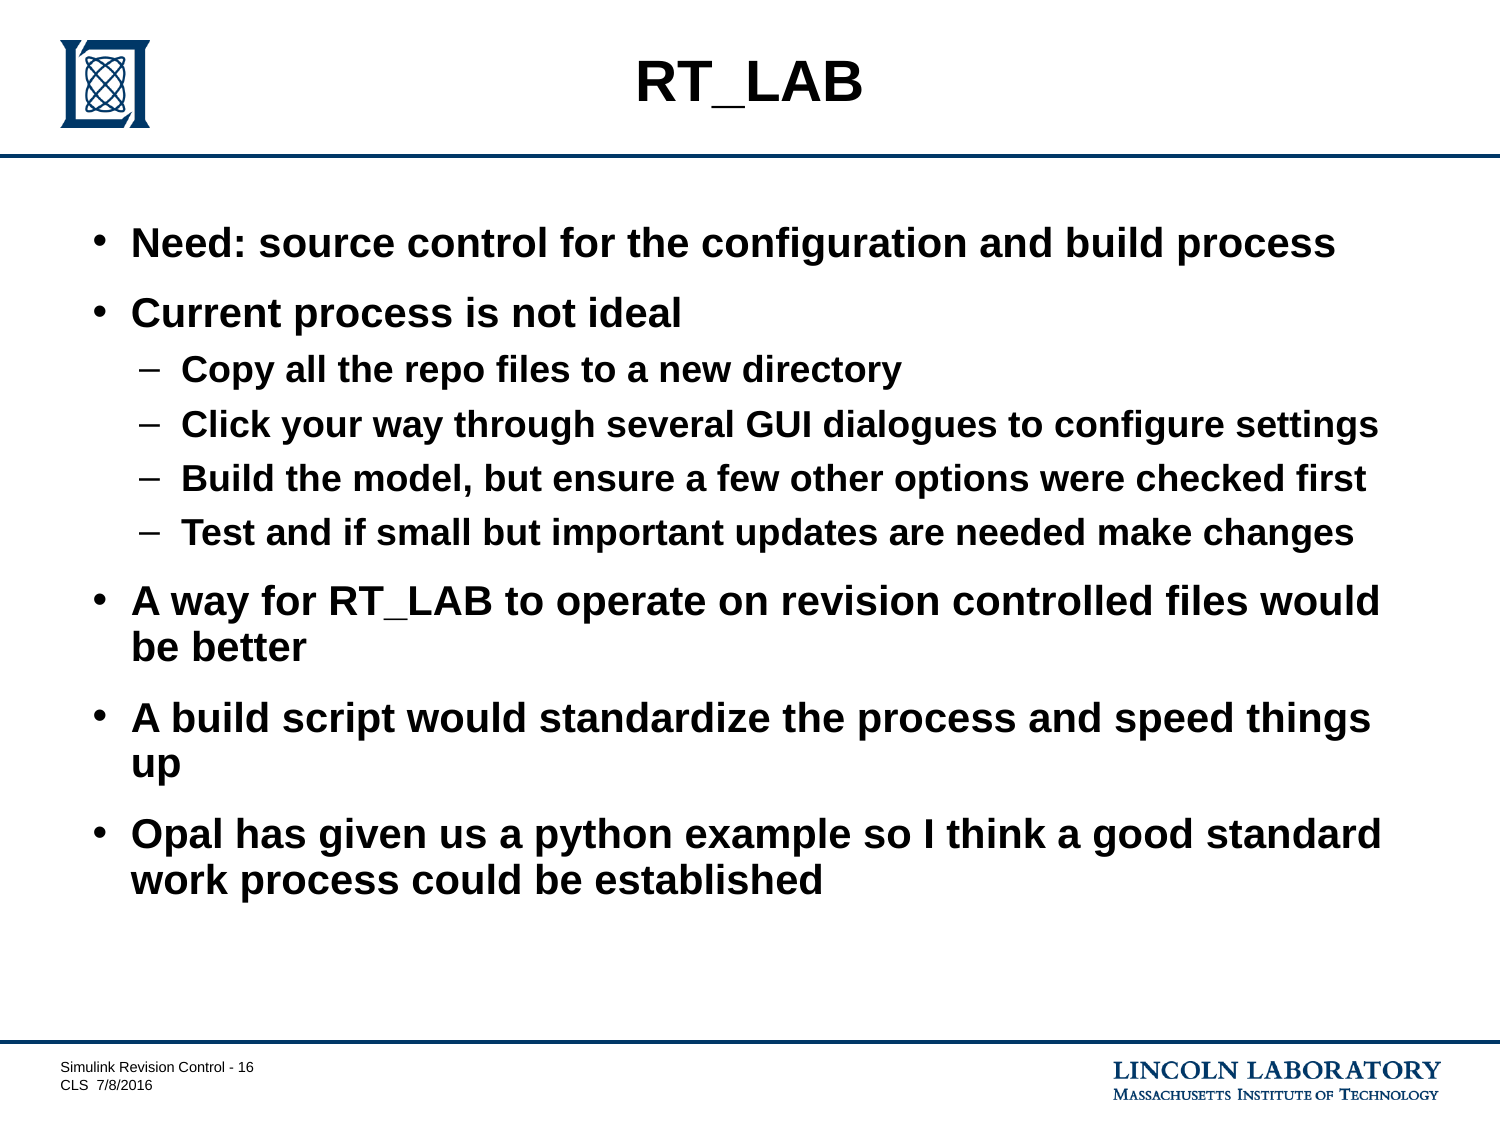

# RT_LAB
Need: source control for the configuration and build process
Current process is not ideal
Copy all the repo files to a new directory
Click your way through several GUI dialogues to configure settings
Build the model, but ensure a few other options were checked first
Test and if small but important updates are needed make changes
A way for RT_LAB to operate on revision controlled files would be better
A build script would standardize the process and speed things up
Opal has given us a python example so I think a good standard work process could be established